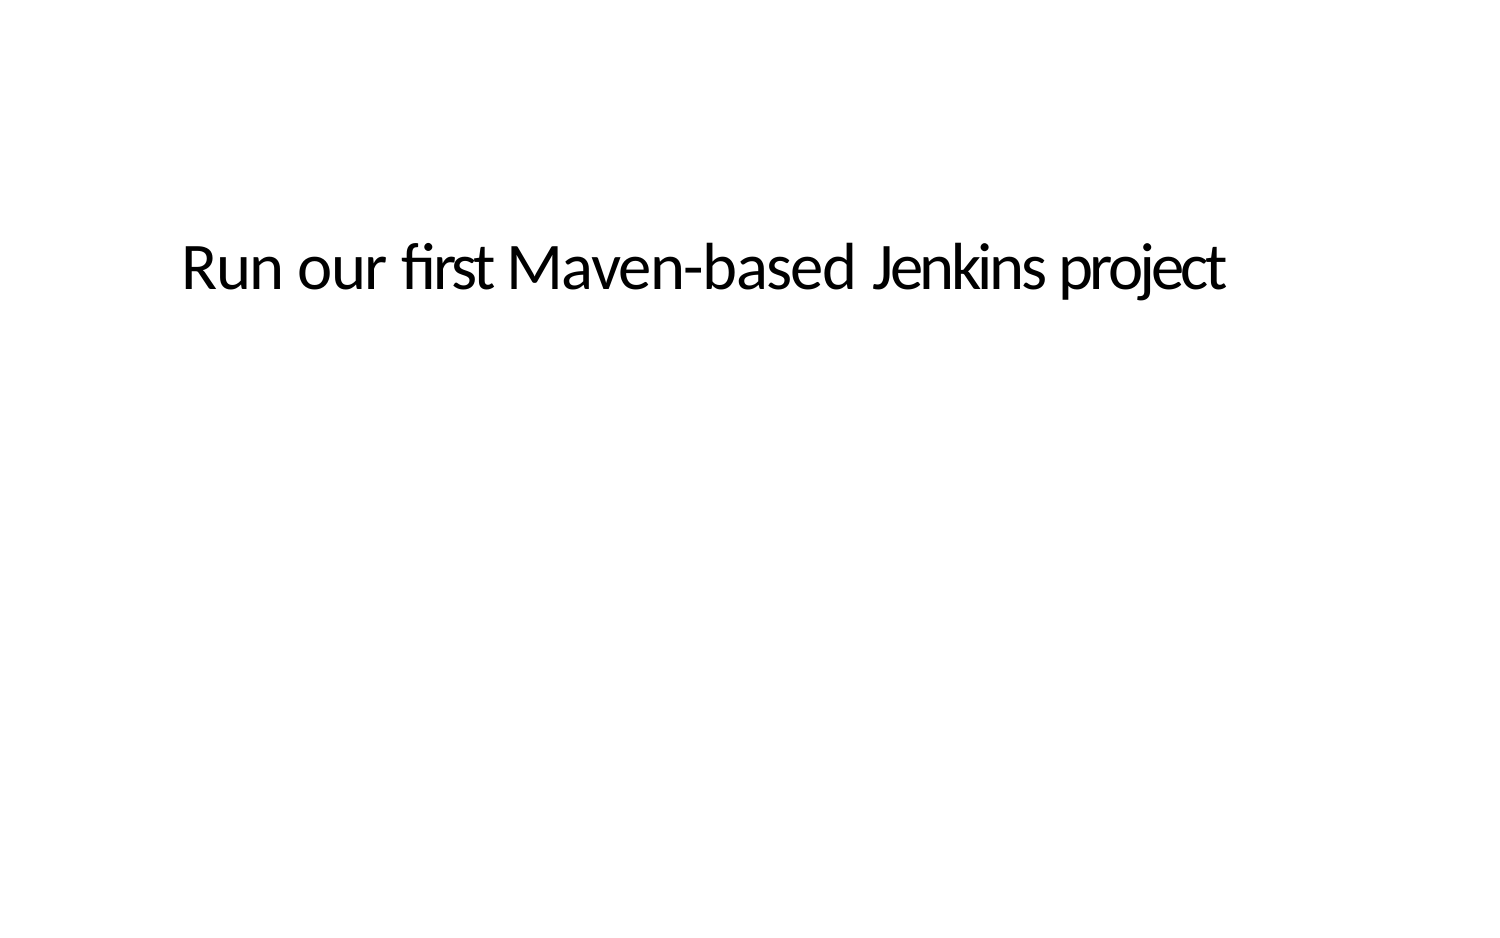

# Run our first Maven-based Jenkins project